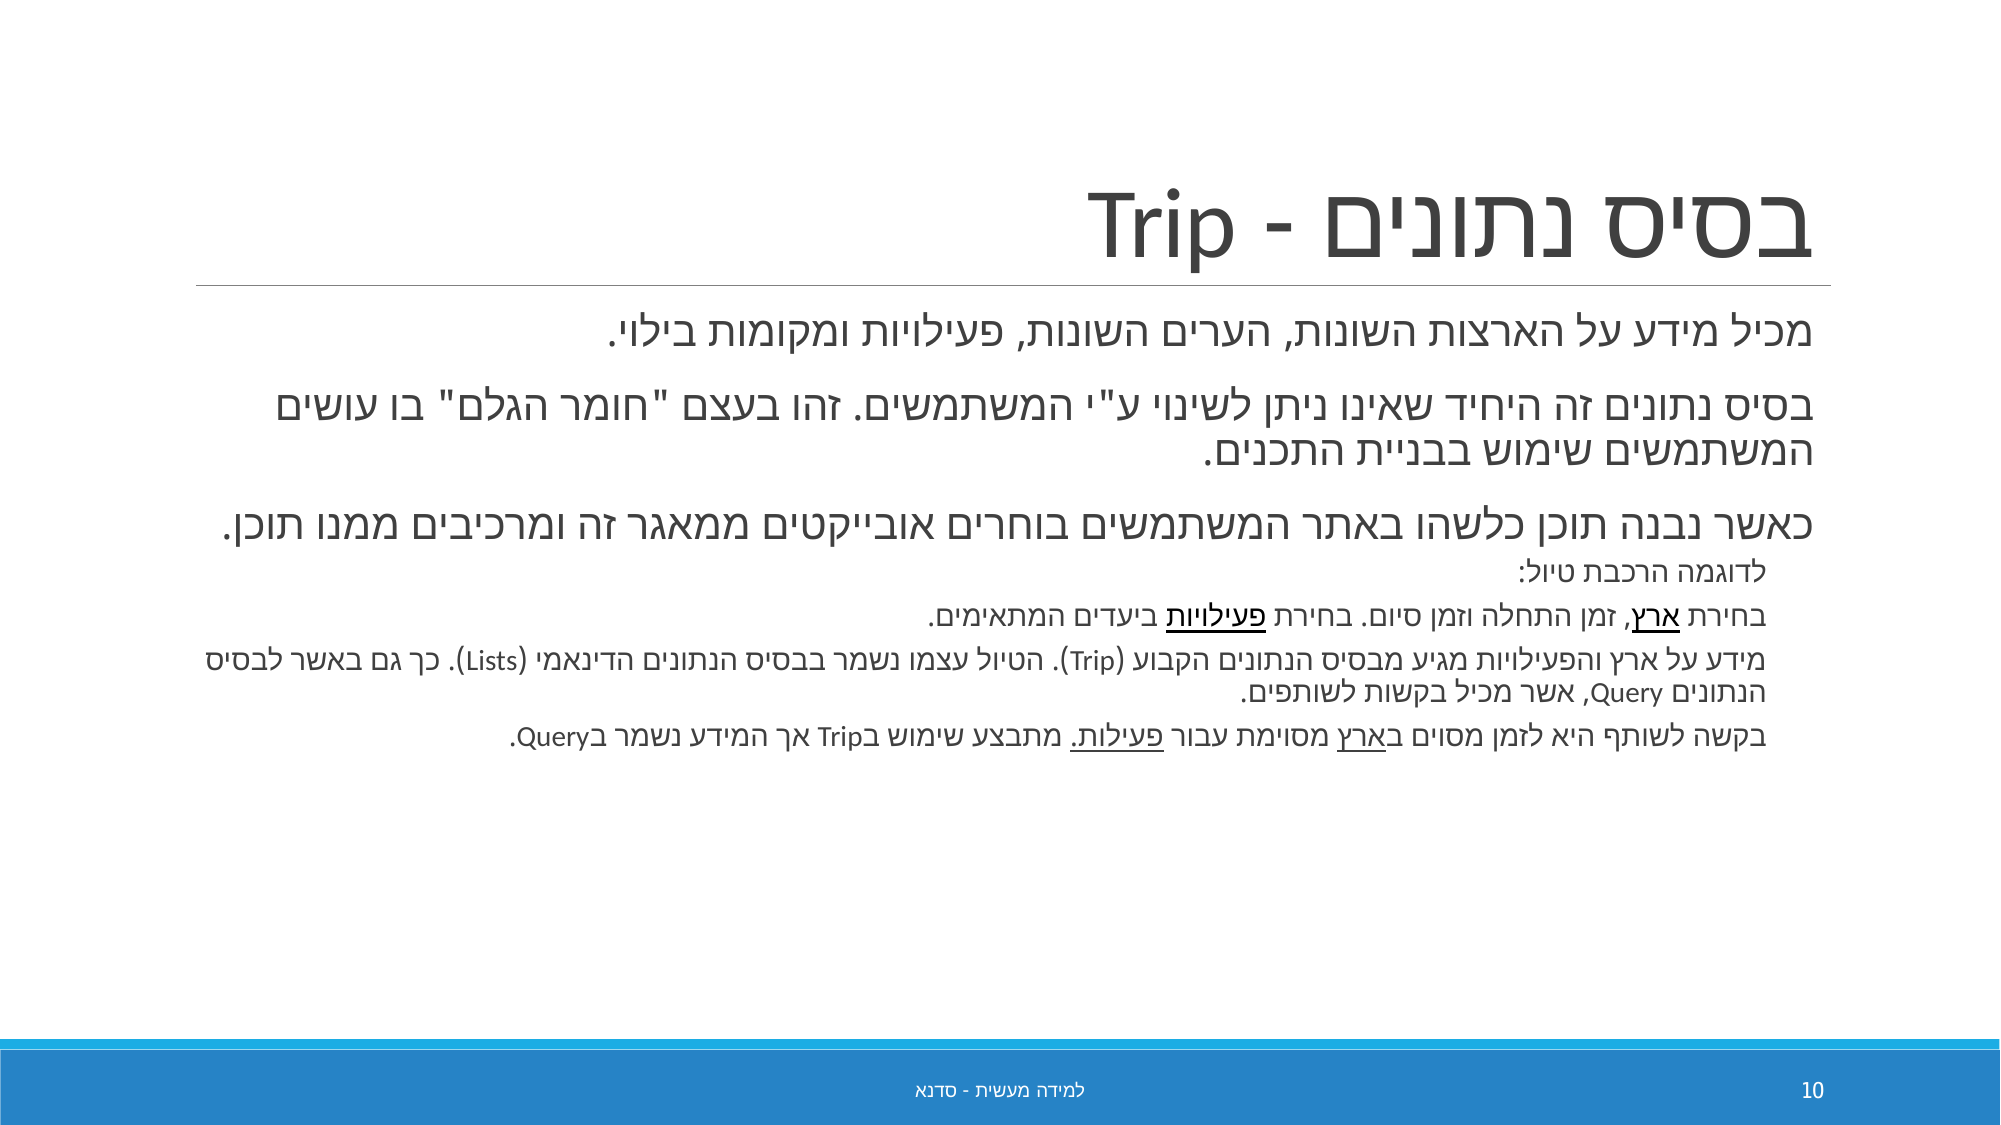

# בסיס נתונים - Trip
מכיל מידע על הארצות השונות, הערים השונות, פעילויות ומקומות בילוי.
בסיס נתונים זה היחיד שאינו ניתן לשינוי ע"י המשתמשים. זהו בעצם "חומר הגלם" בו עושים המשתמשים שימוש בבניית התכנים.
כאשר נבנה תוכן כלשהו באתר המשתמשים בוחרים אובייקטים ממאגר זה ומרכיבים ממנו תוכן.
לדוגמה הרכבת טיול:
בחירת ארץ, זמן התחלה וזמן סיום. בחירת פעילויות ביעדים המתאימים.
מידע על ארץ והפעילויות מגיע מבסיס הנתונים הקבוע (Trip). הטיול עצמו נשמר בבסיס הנתונים הדינאמי (Lists). כך גם באשר לבסיס הנתונים Query, אשר מכיל בקשות לשותפים.
בקשה לשותף היא לזמן מסוים בארץ מסוימת עבור פעילות. מתבצע שימוש בTrip אך המידע נשמר בQuery.

למידה מעשית - סדנא
10